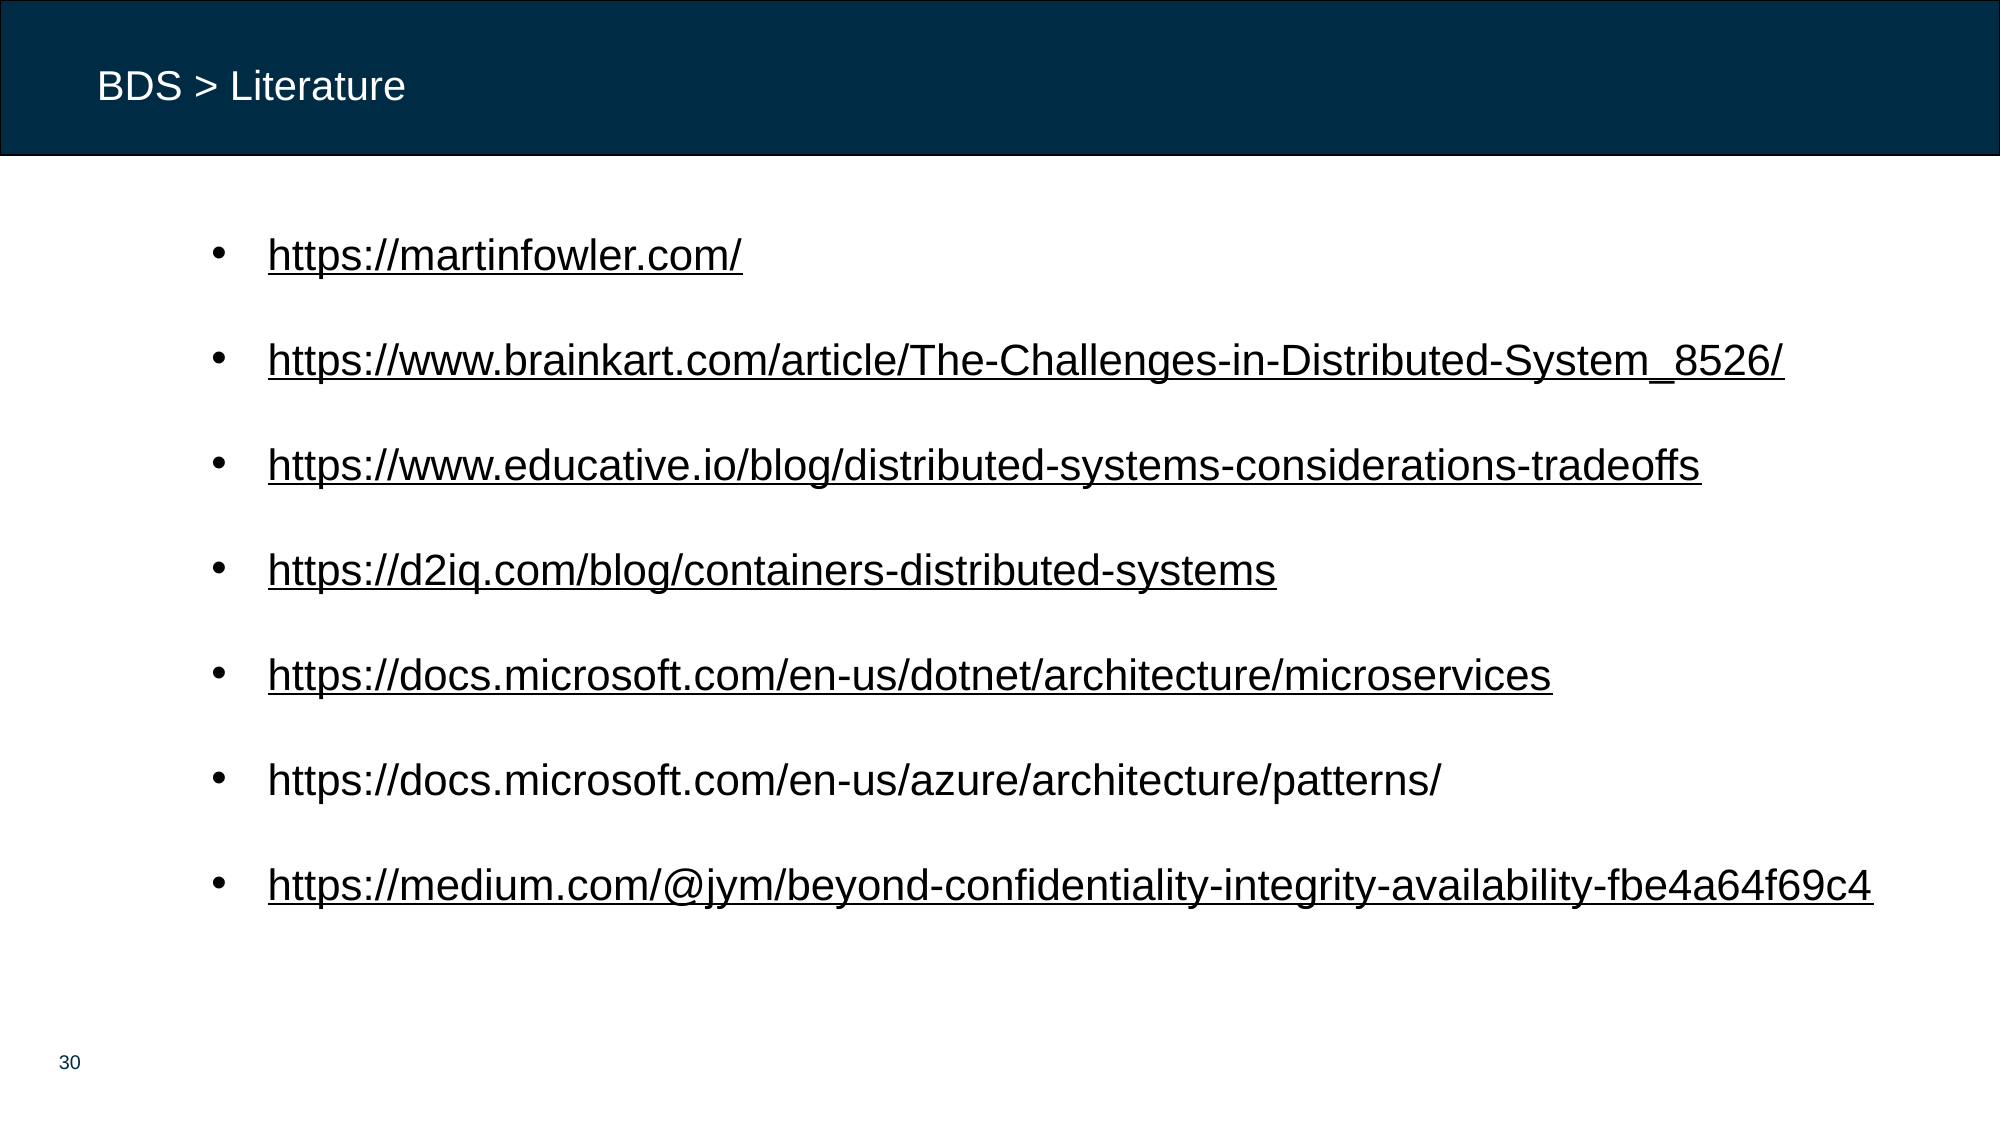

BDS > Literature
https://martinfowler.com/

https://www.brainkart.com/article/The-Challenges-in-Distributed-System_8526/

https://www.educative.io/blog/distributed-systems-considerations-tradeoffs

https://d2iq.com/blog/containers-distributed-systems

https://docs.microsoft.com/en-us/dotnet/architecture/microservices

https://docs.microsoft.com/en-us/azure/architecture/patterns/

https://medium.com/@jym/beyond-confidentiality-integrity-availability-fbe4a64f69c4